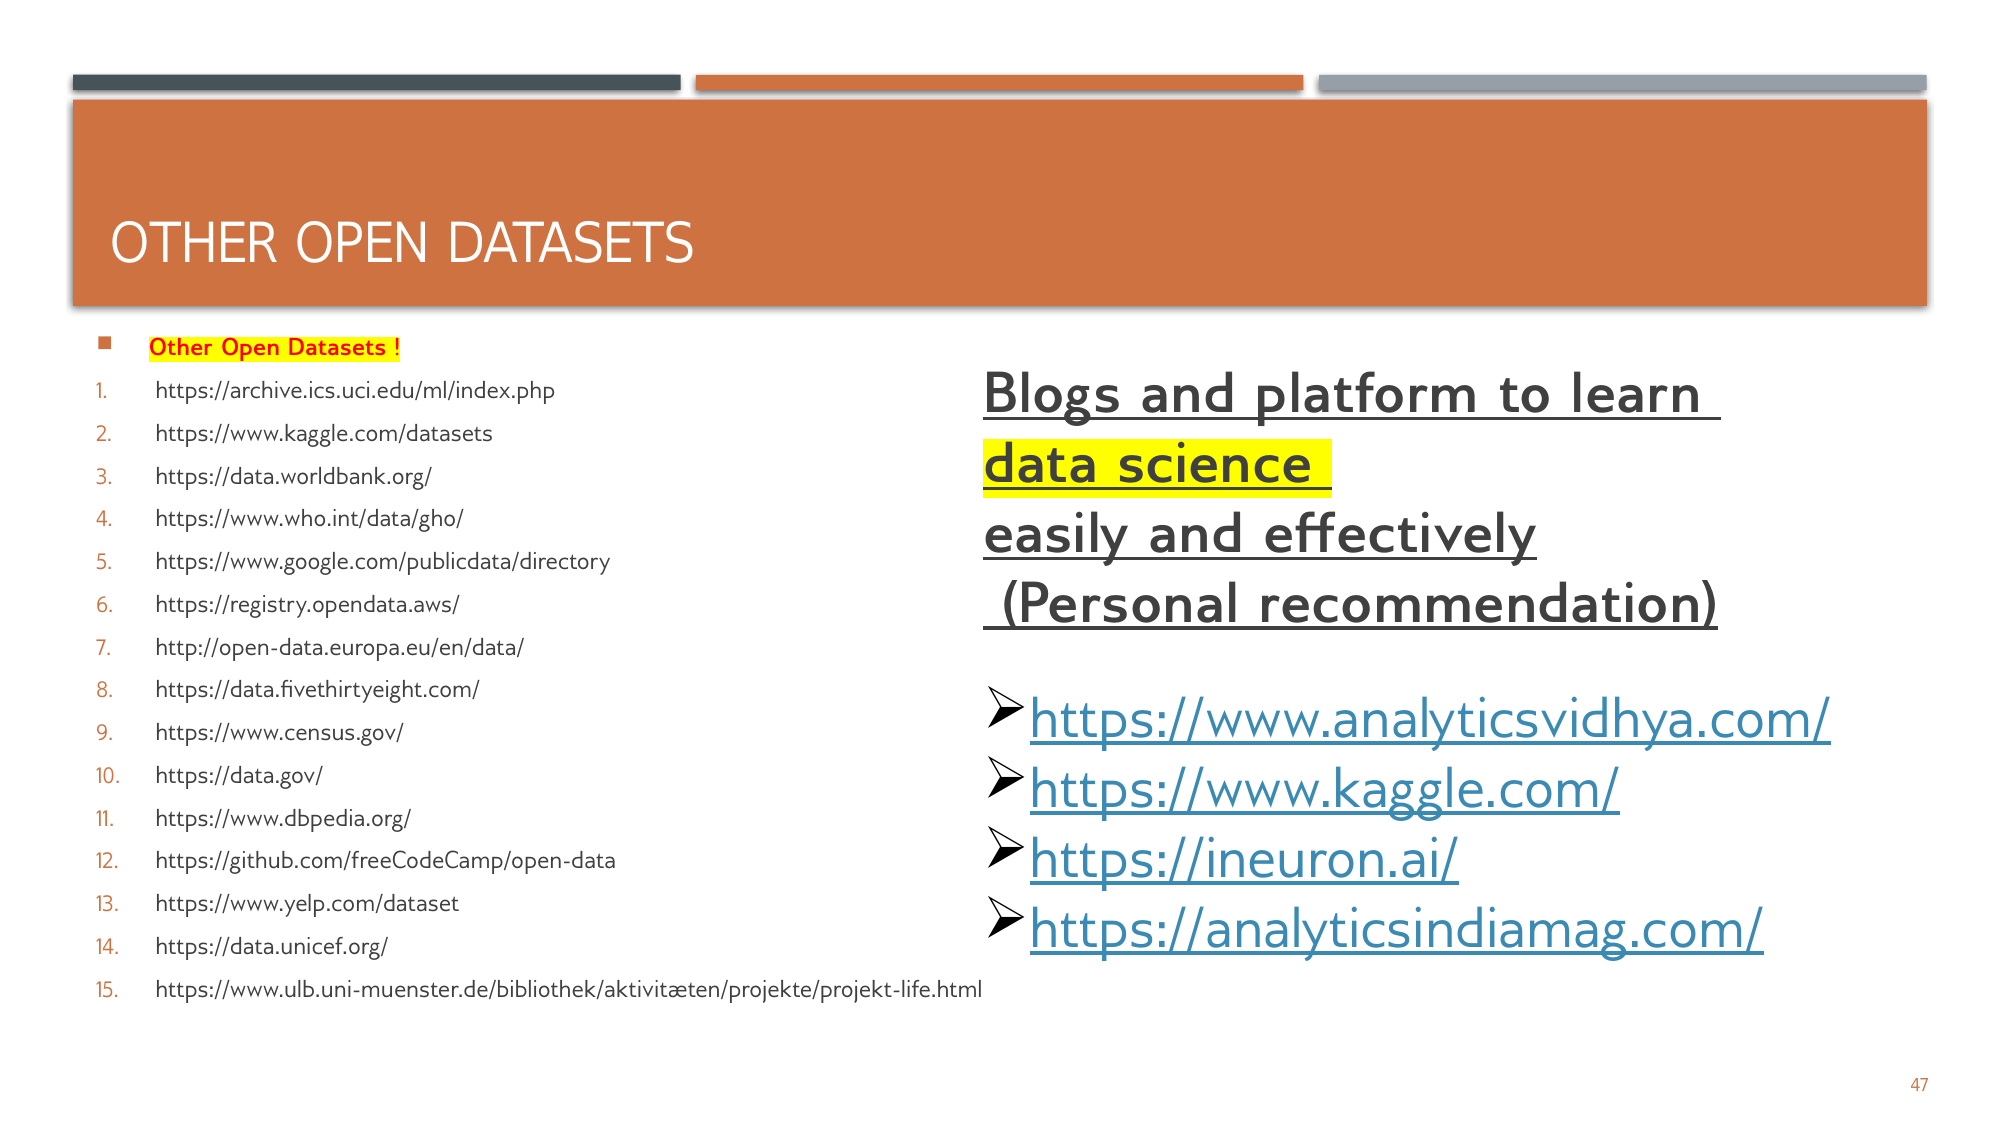

# Other Open Datasets
Other Open Datasets !
https://archive.ics.uci.edu/ml/index.php
https://www.kaggle.com/datasets
https://data.worldbank.org/
https://www.who.int/data/gho/
https://www.google.com/publicdata/directory
https://registry.opendata.aws/
http://open-data.europa.eu/en/data/
https://data.fivethirtyeight.com/
https://www.census.gov/
https://data.gov/
https://www.dbpedia.org/
https://github.com/freeCodeCamp/open-data
https://www.yelp.com/dataset
https://data.unicef.org/
https://www.ulb.uni-muenster.de/bibliothek/aktivitaeten/projekte/projekt-life.html

Blogs and platform to learn data science easily and effectively
 (Personal recommendation)

https://www.analyticsvidhya.com/
https://www.kaggle.com/
https://ineuron.ai/
https://analyticsindiamag.com/

47